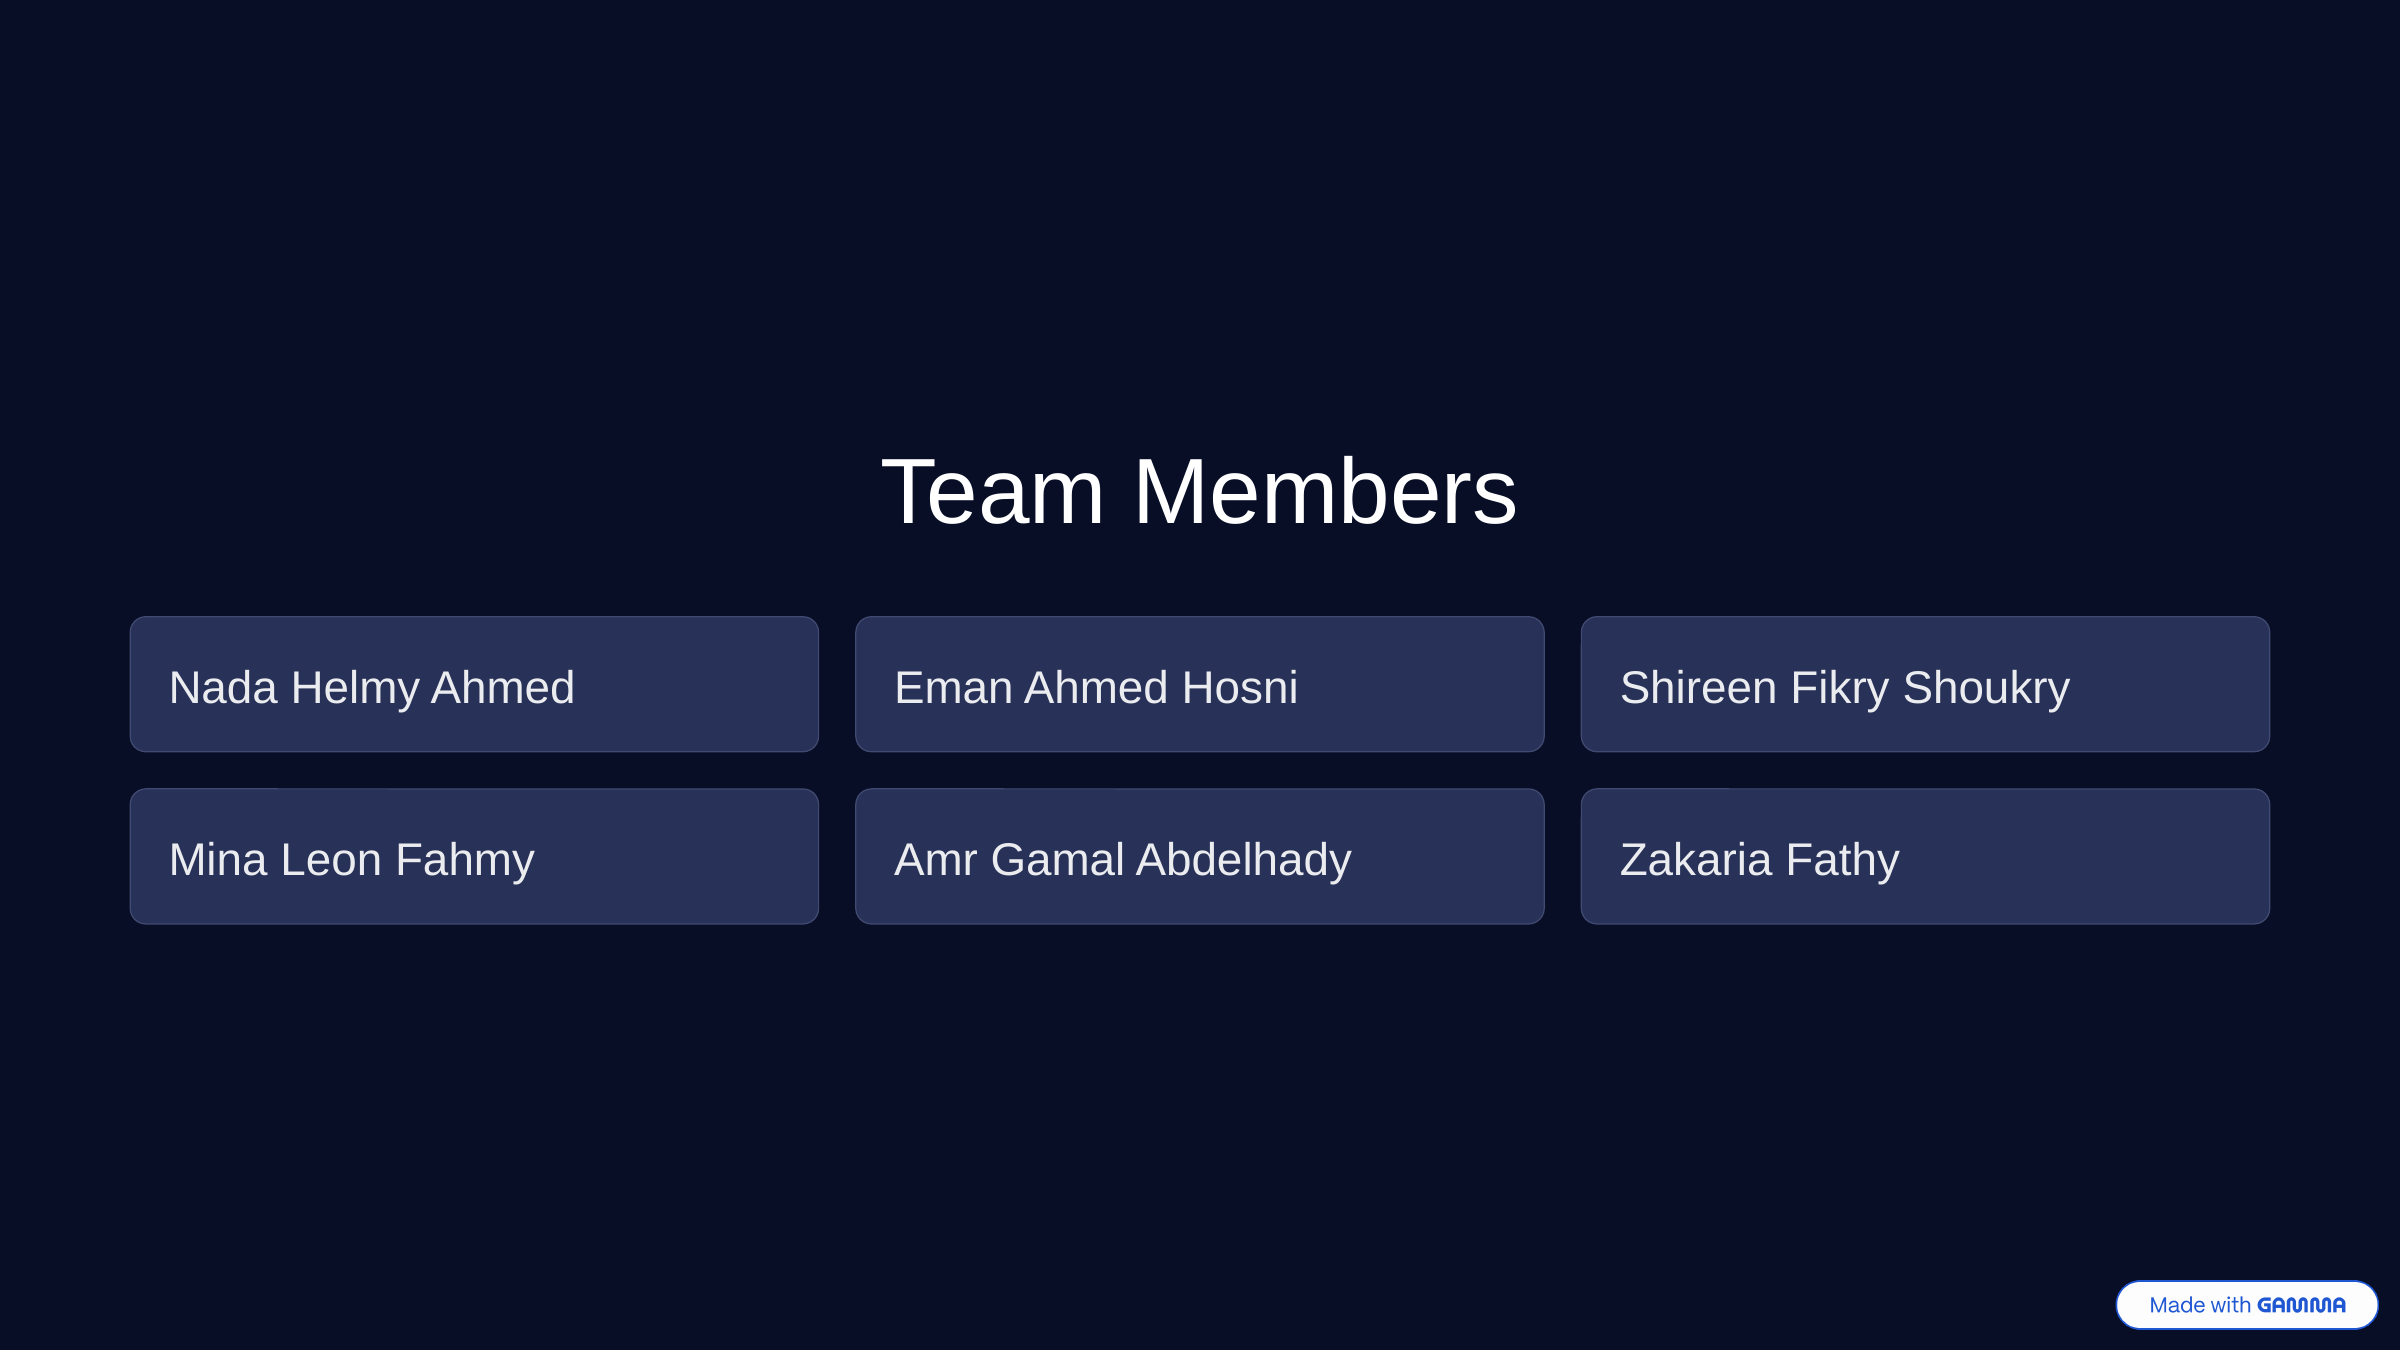

Team Members

Nada Helmy Ahmed
Eman Ahmed Hosni
Shireen Fikry Shoukry

Mina Leon Fahmy
Amr Gamal Abdelhady
Zakaria Fathy